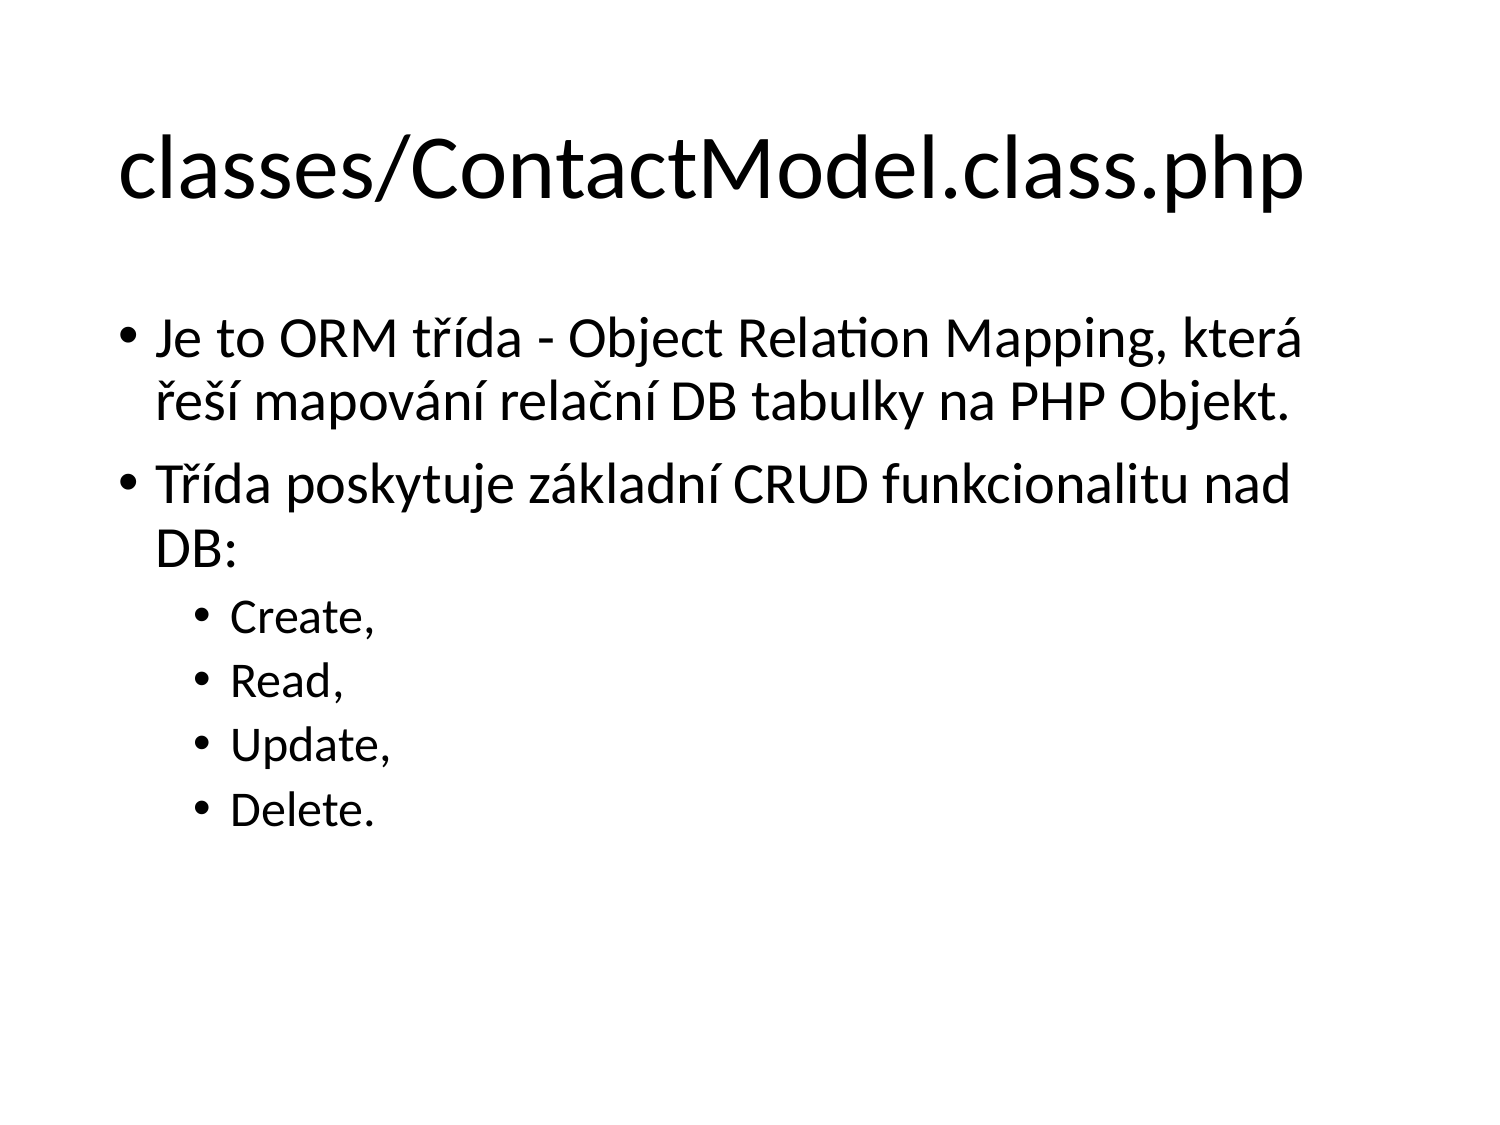

# classes/ContactModel.class.php
Je to ORM třída - Object Relation Mapping, která řeší mapování relační DB tabulky na PHP Objekt.
Třída poskytuje základní CRUD funkcionalitu nad DB:
Create,
Read,
Update,
Delete.